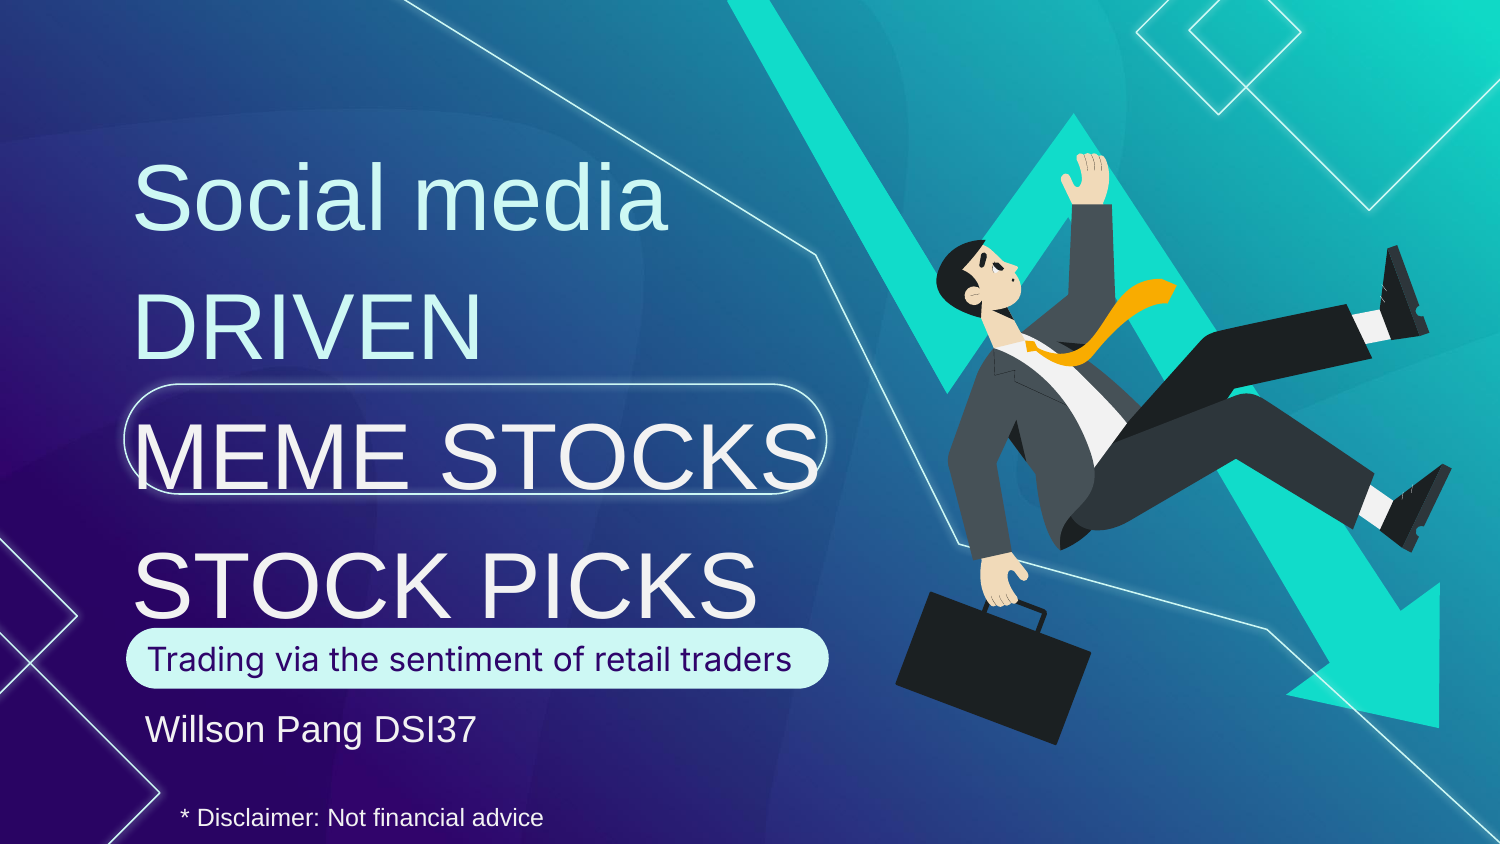

# Social media DRIVEN MEME STOCKS STOCK PICKS

Trading via the sentiment of retail traders

Willson Pang DSI37
* Disclaimer: Not financial advice